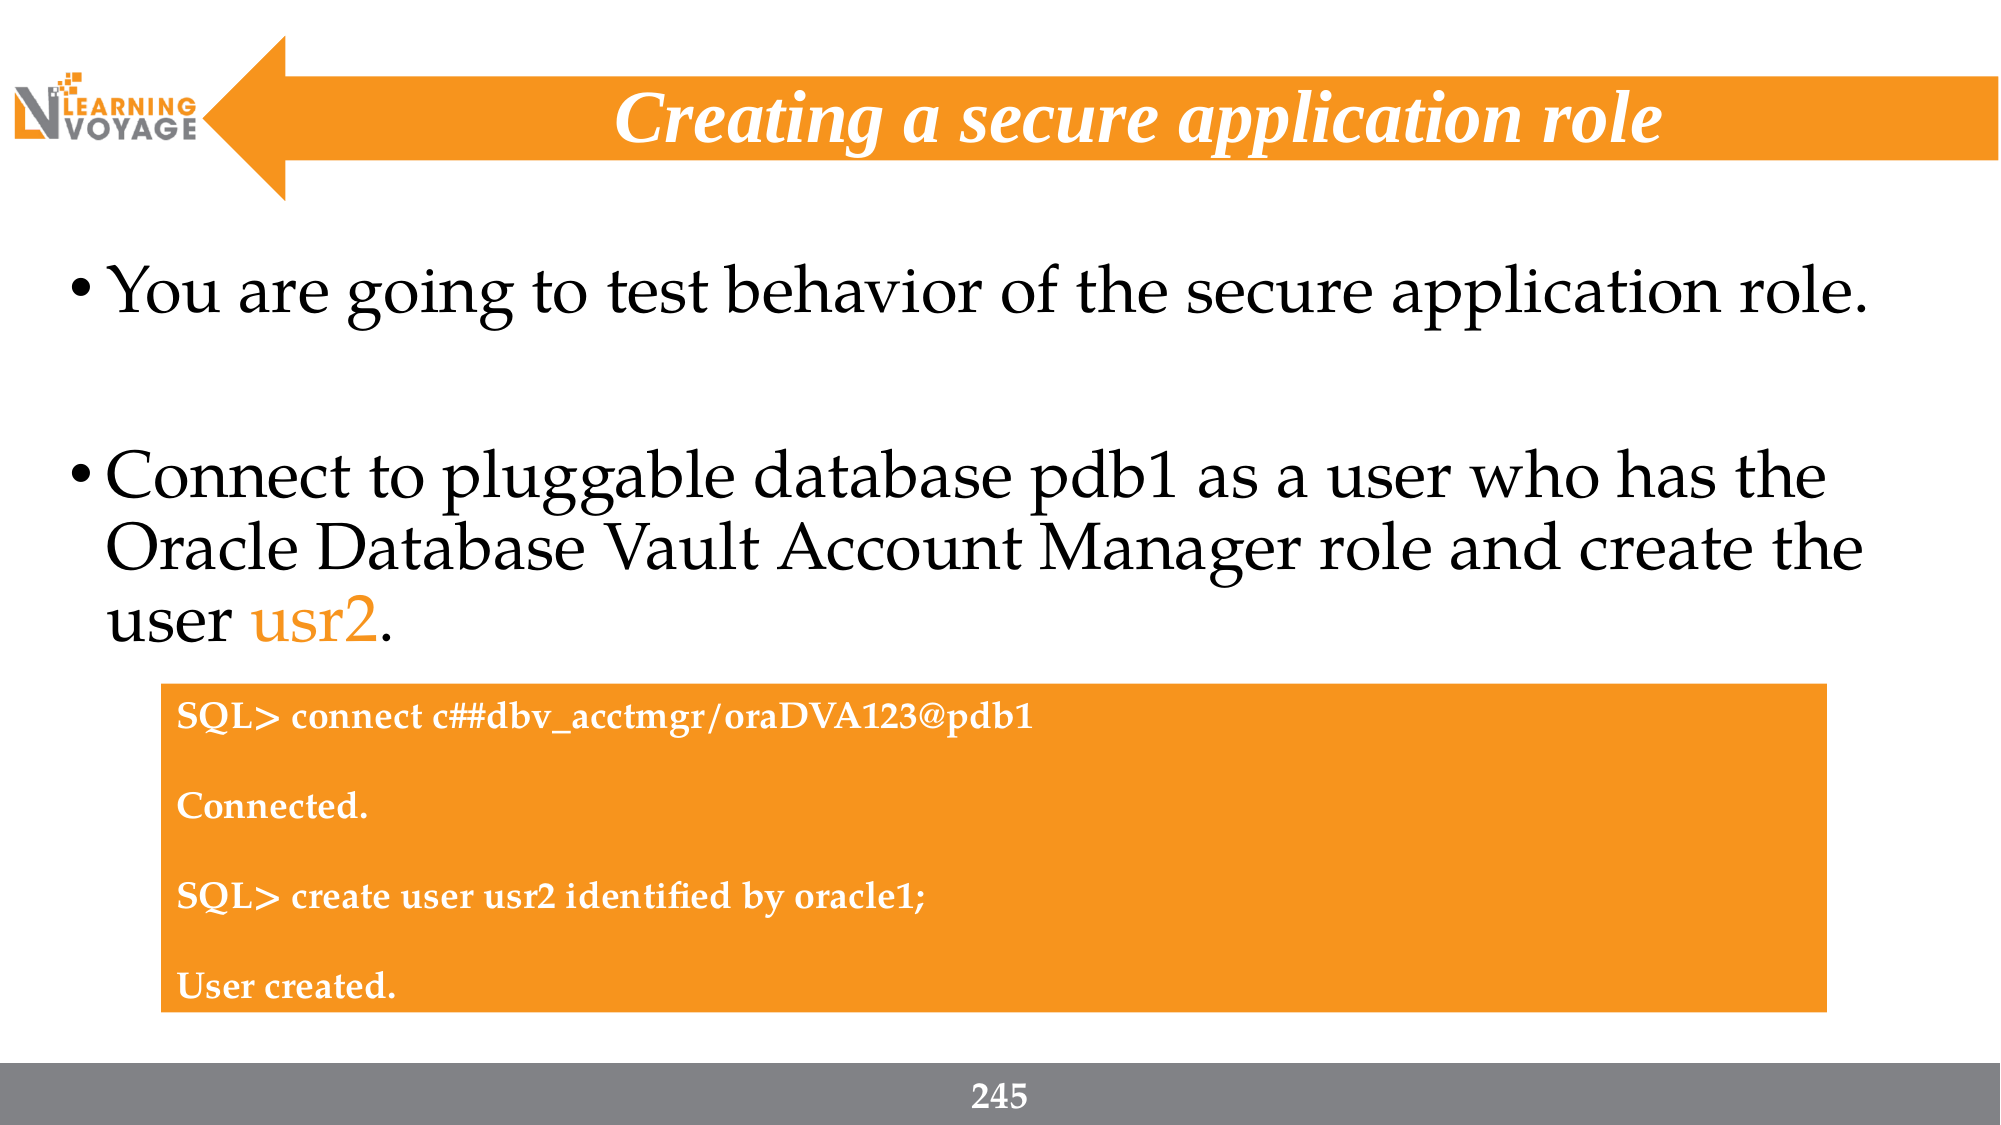

# Creating a secure application role
You are going to test behavior of the secure application role.

Connect to pluggable database pdb1 as a user who has the Oracle Database Vault Account Manager role and create the user usr2.
SQL> connect c##dbv_acctmgr/oraDVA123@pdb1

Connected.

SQL> create user usr2 identified by oracle1;

User created.
245